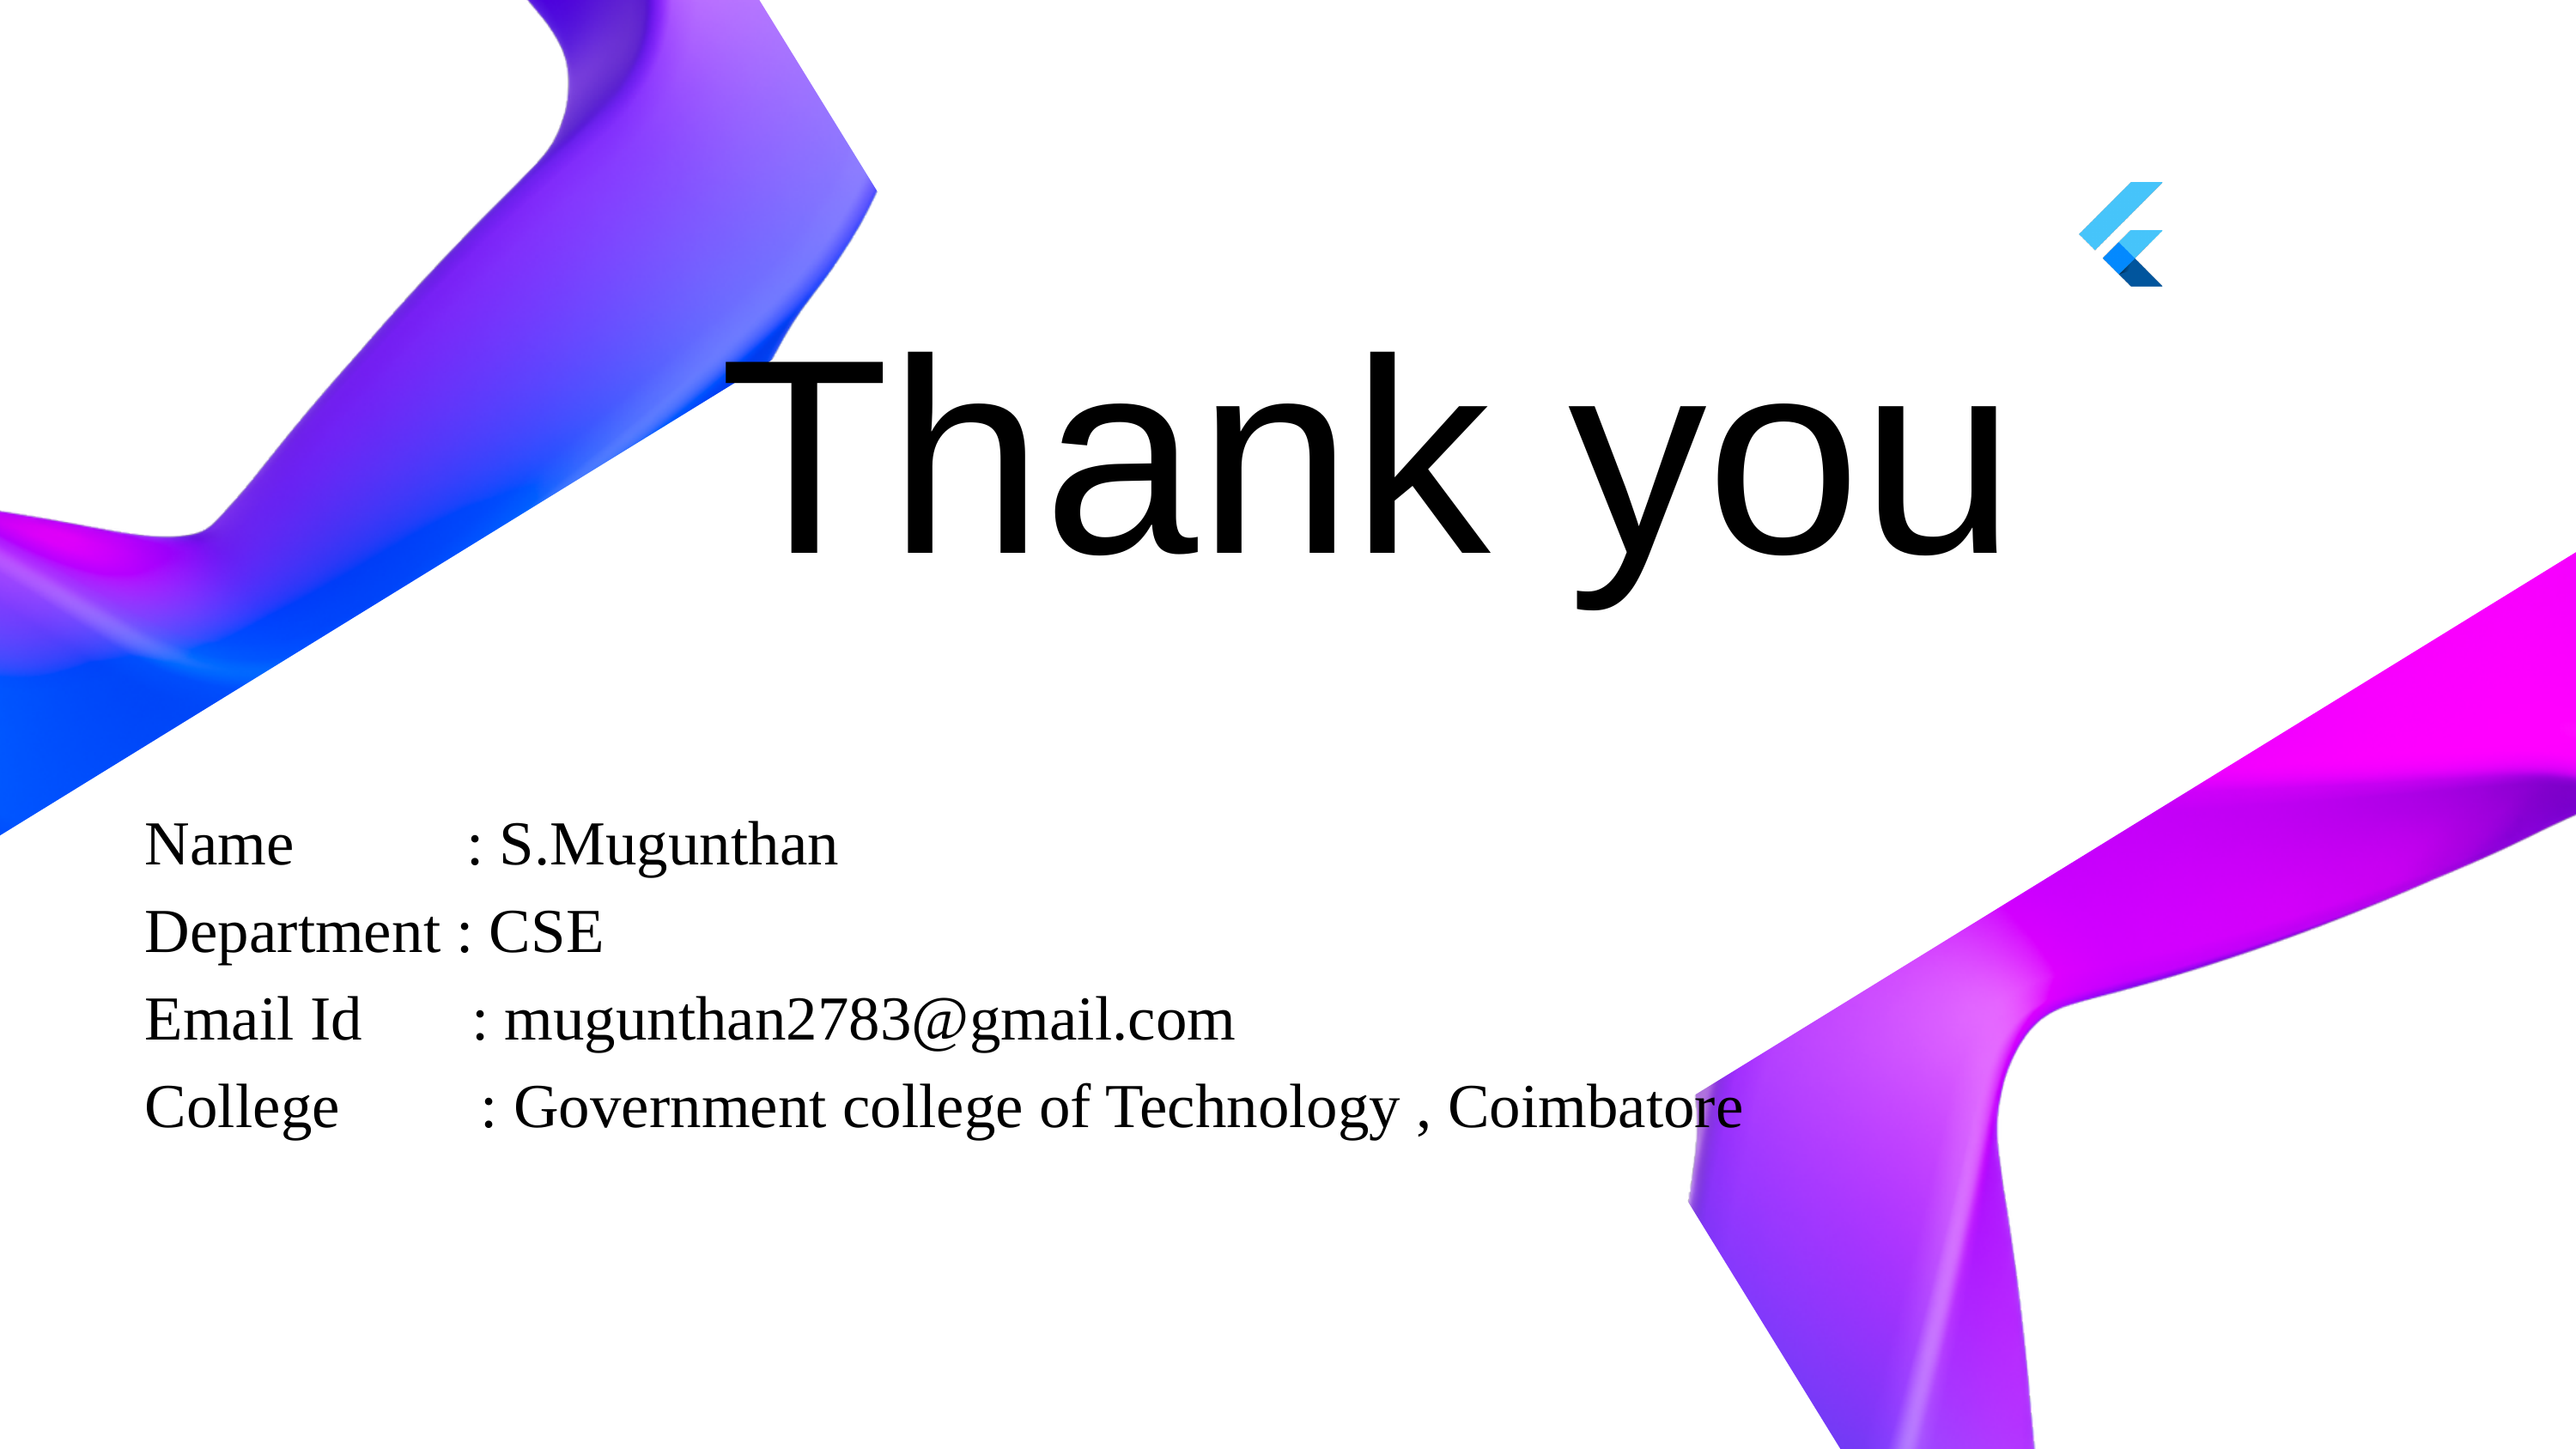

Thank you

Name           : S.Mugunthan
Department : CSE
Email Id       : mugunthan2783@gmail.com
College         : Government college of Technology , Coimbatore